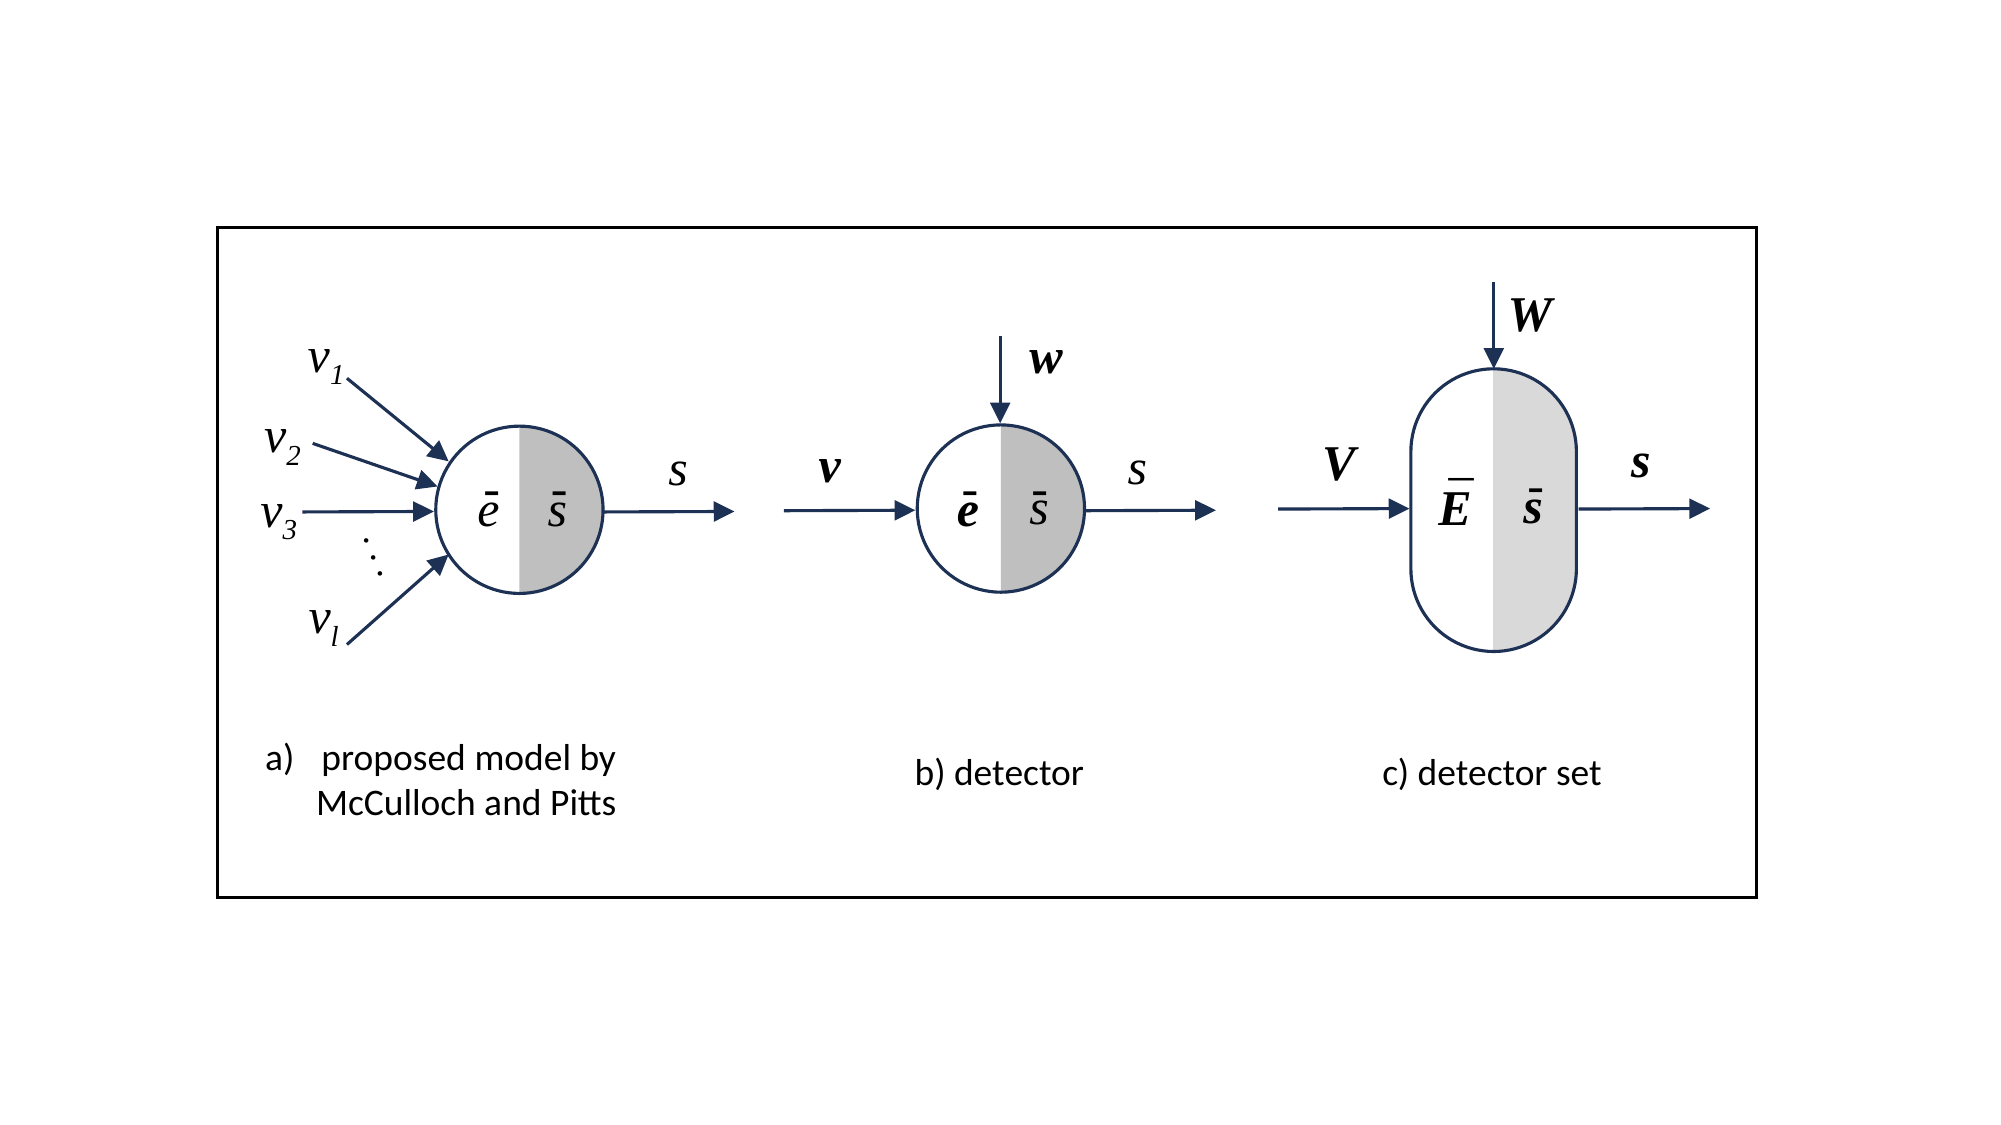

W
v1
w

v2
_
s
V
v

s
s
-
-
-
-
-
s
s
E
e
s
e
v3
. . .
vl
proposed model by
      McCulloch and Pitts

c) detector set
b) detector